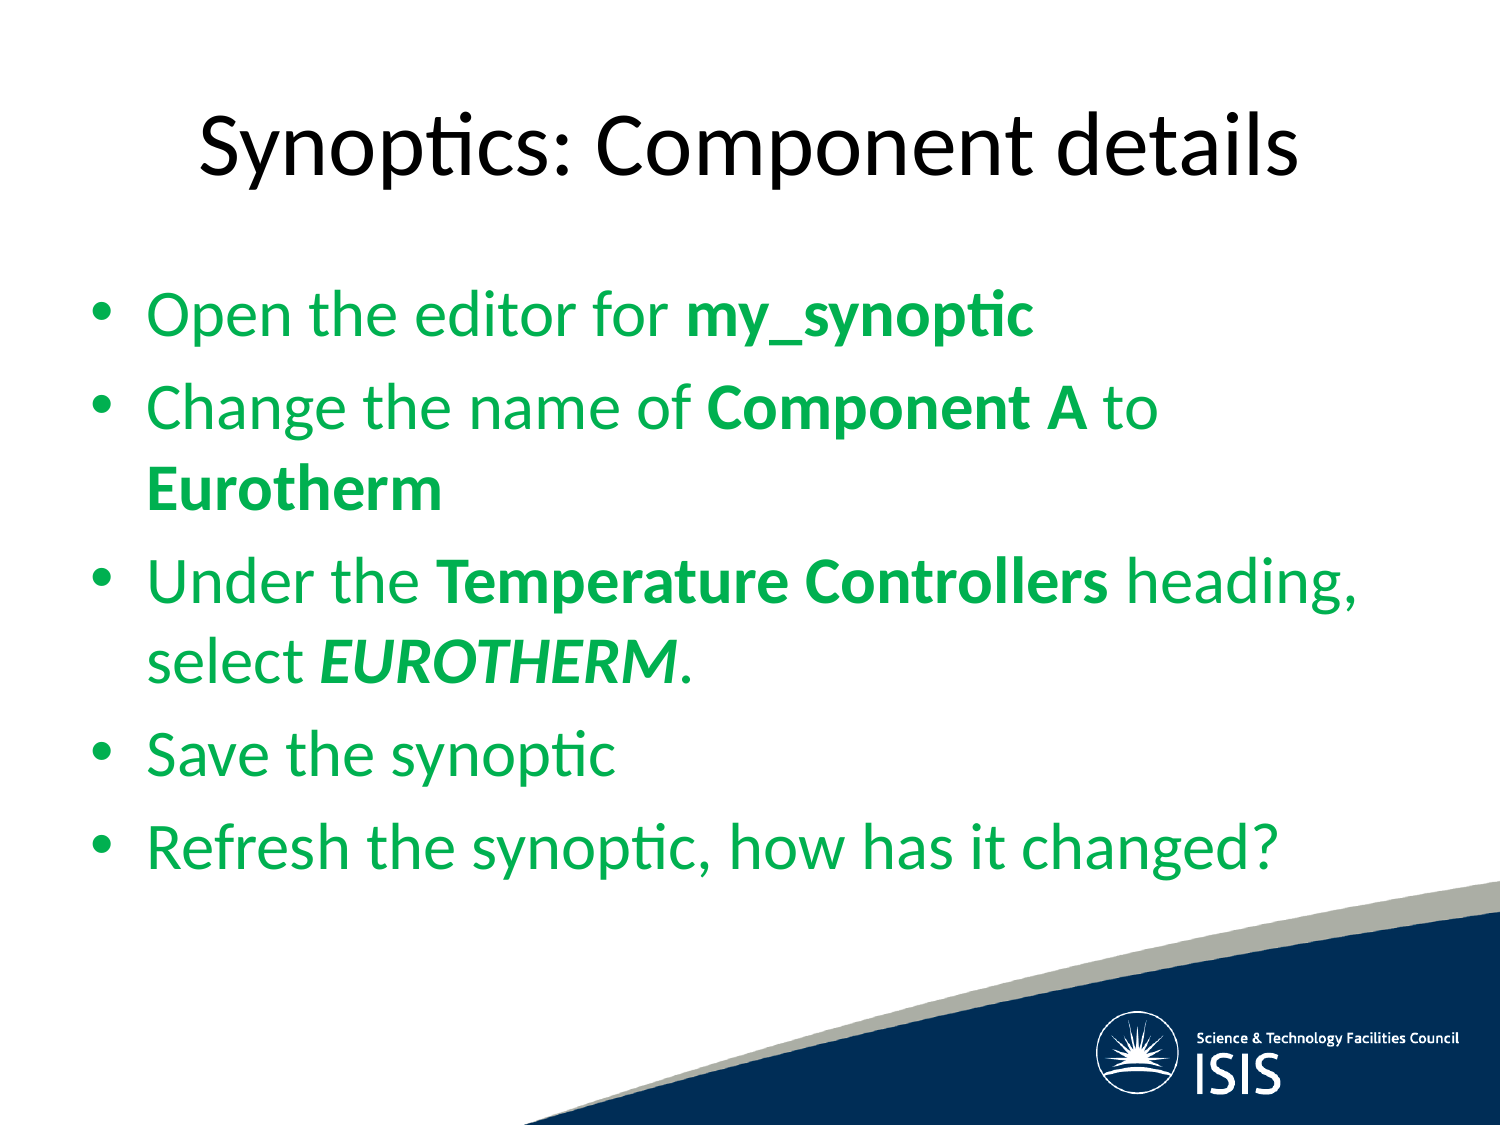

# Synoptics: Component details
Open the editor for my_synoptic
Change the name of Component A to Eurotherm
Under the Temperature Controllers heading, select EUROTHERM.
Save the synoptic
Refresh the synoptic, how has it changed?